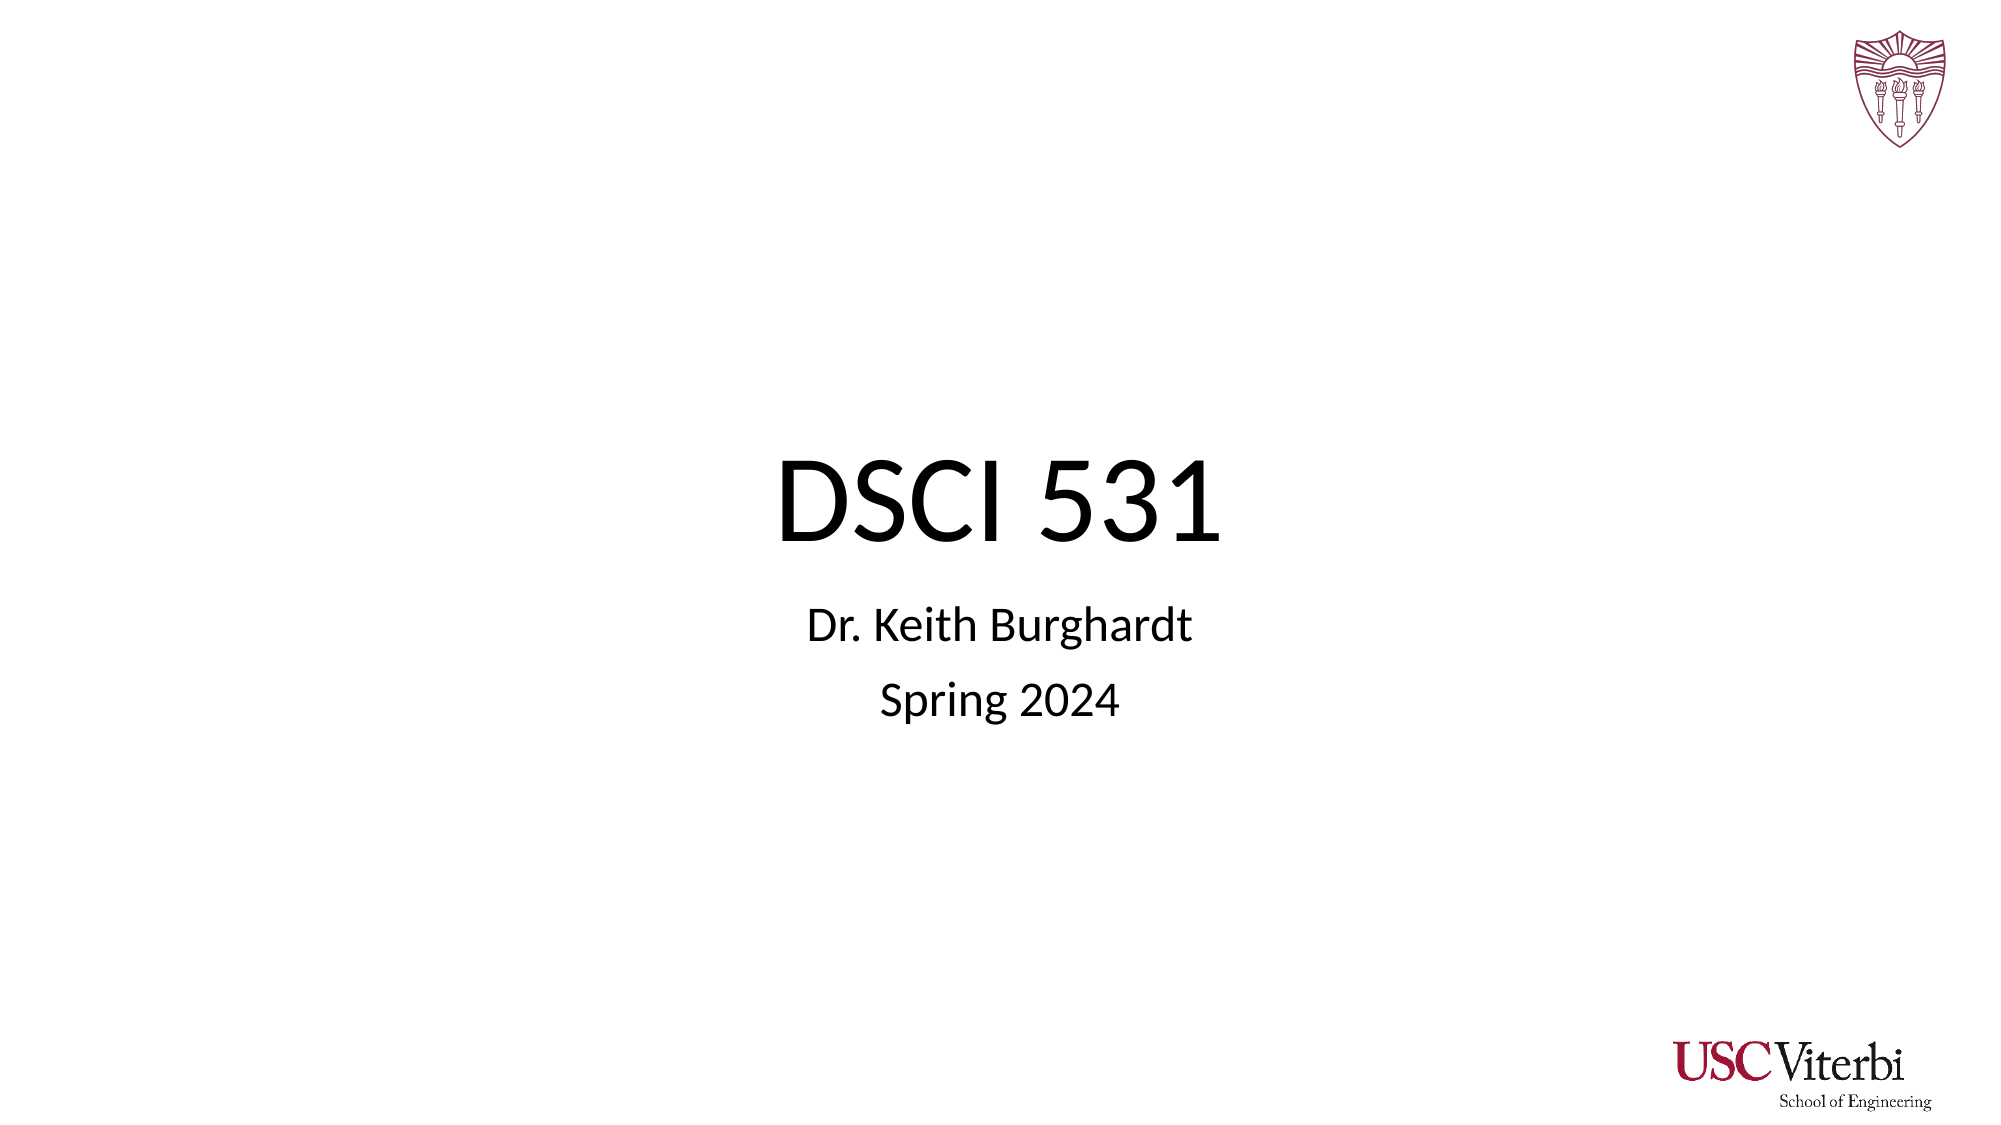

# DSCI 531
Dr. Keith Burghardt
Spring 2024